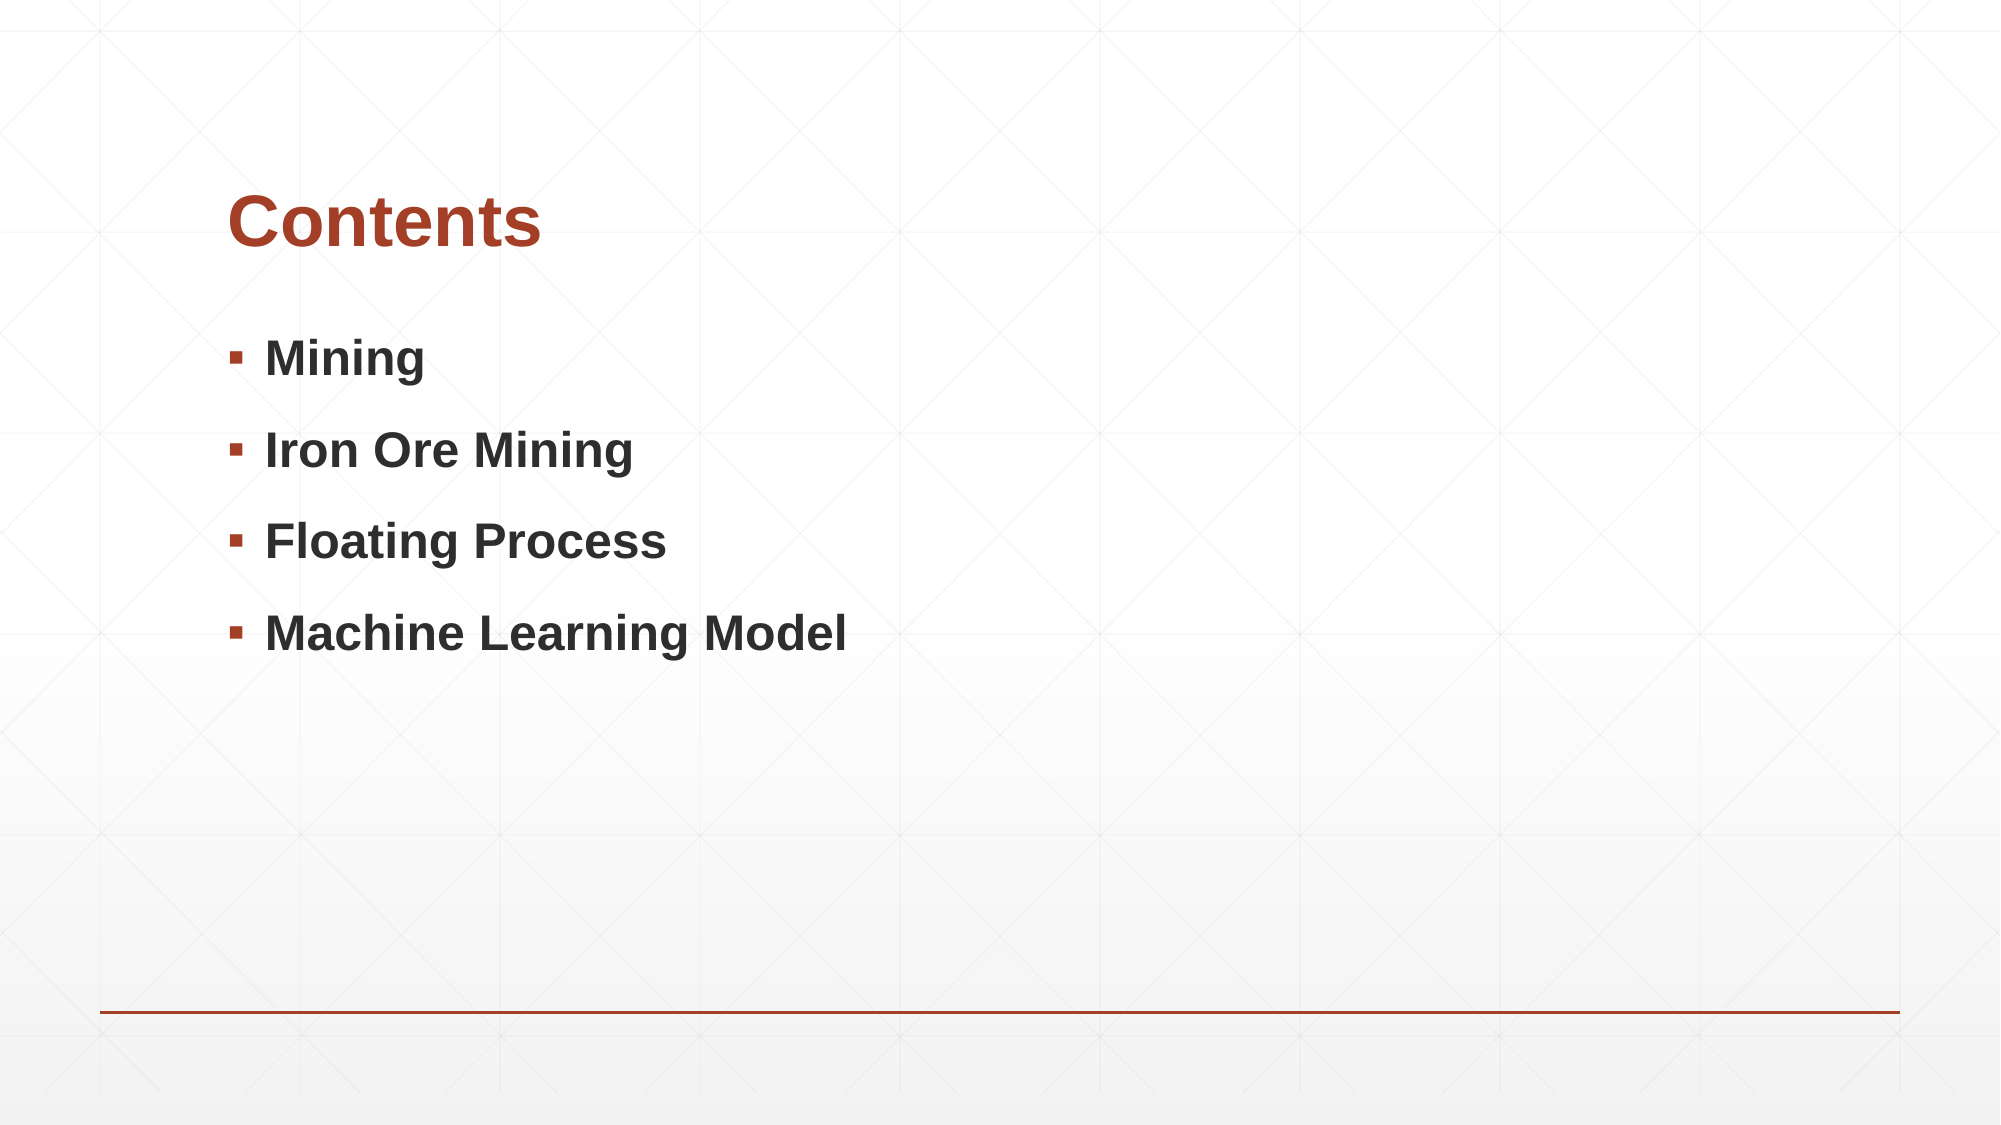

# Contents
Mining
Iron Ore Mining
Floating Process
Machine Learning Model